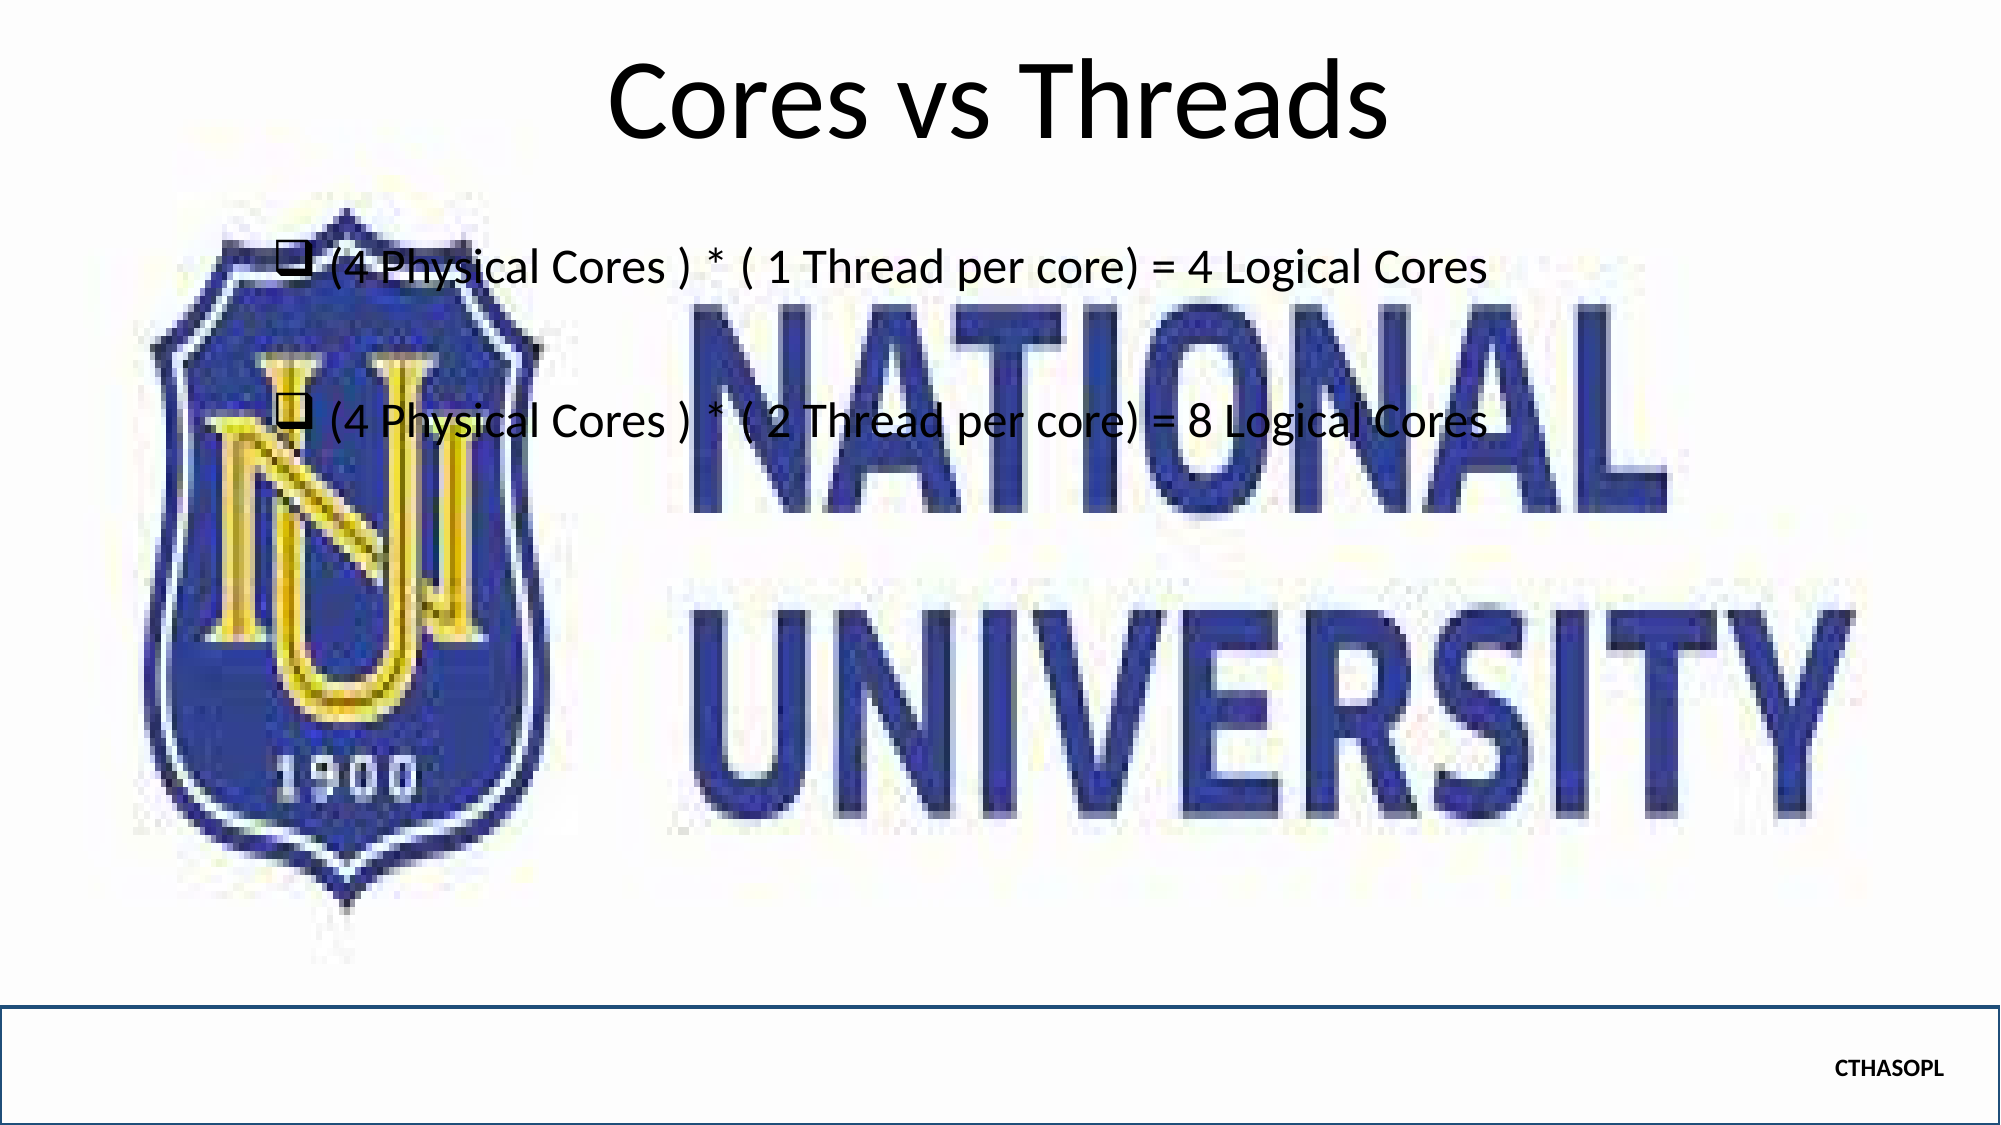

# Cores vs Threads
(4 Physical Cores ) * ( 1 Thread per core) = 4 Logical Cores
(4 Physical Cores ) * ( 2 Thread per core) = 8 Logical Cores
CTHASOPL